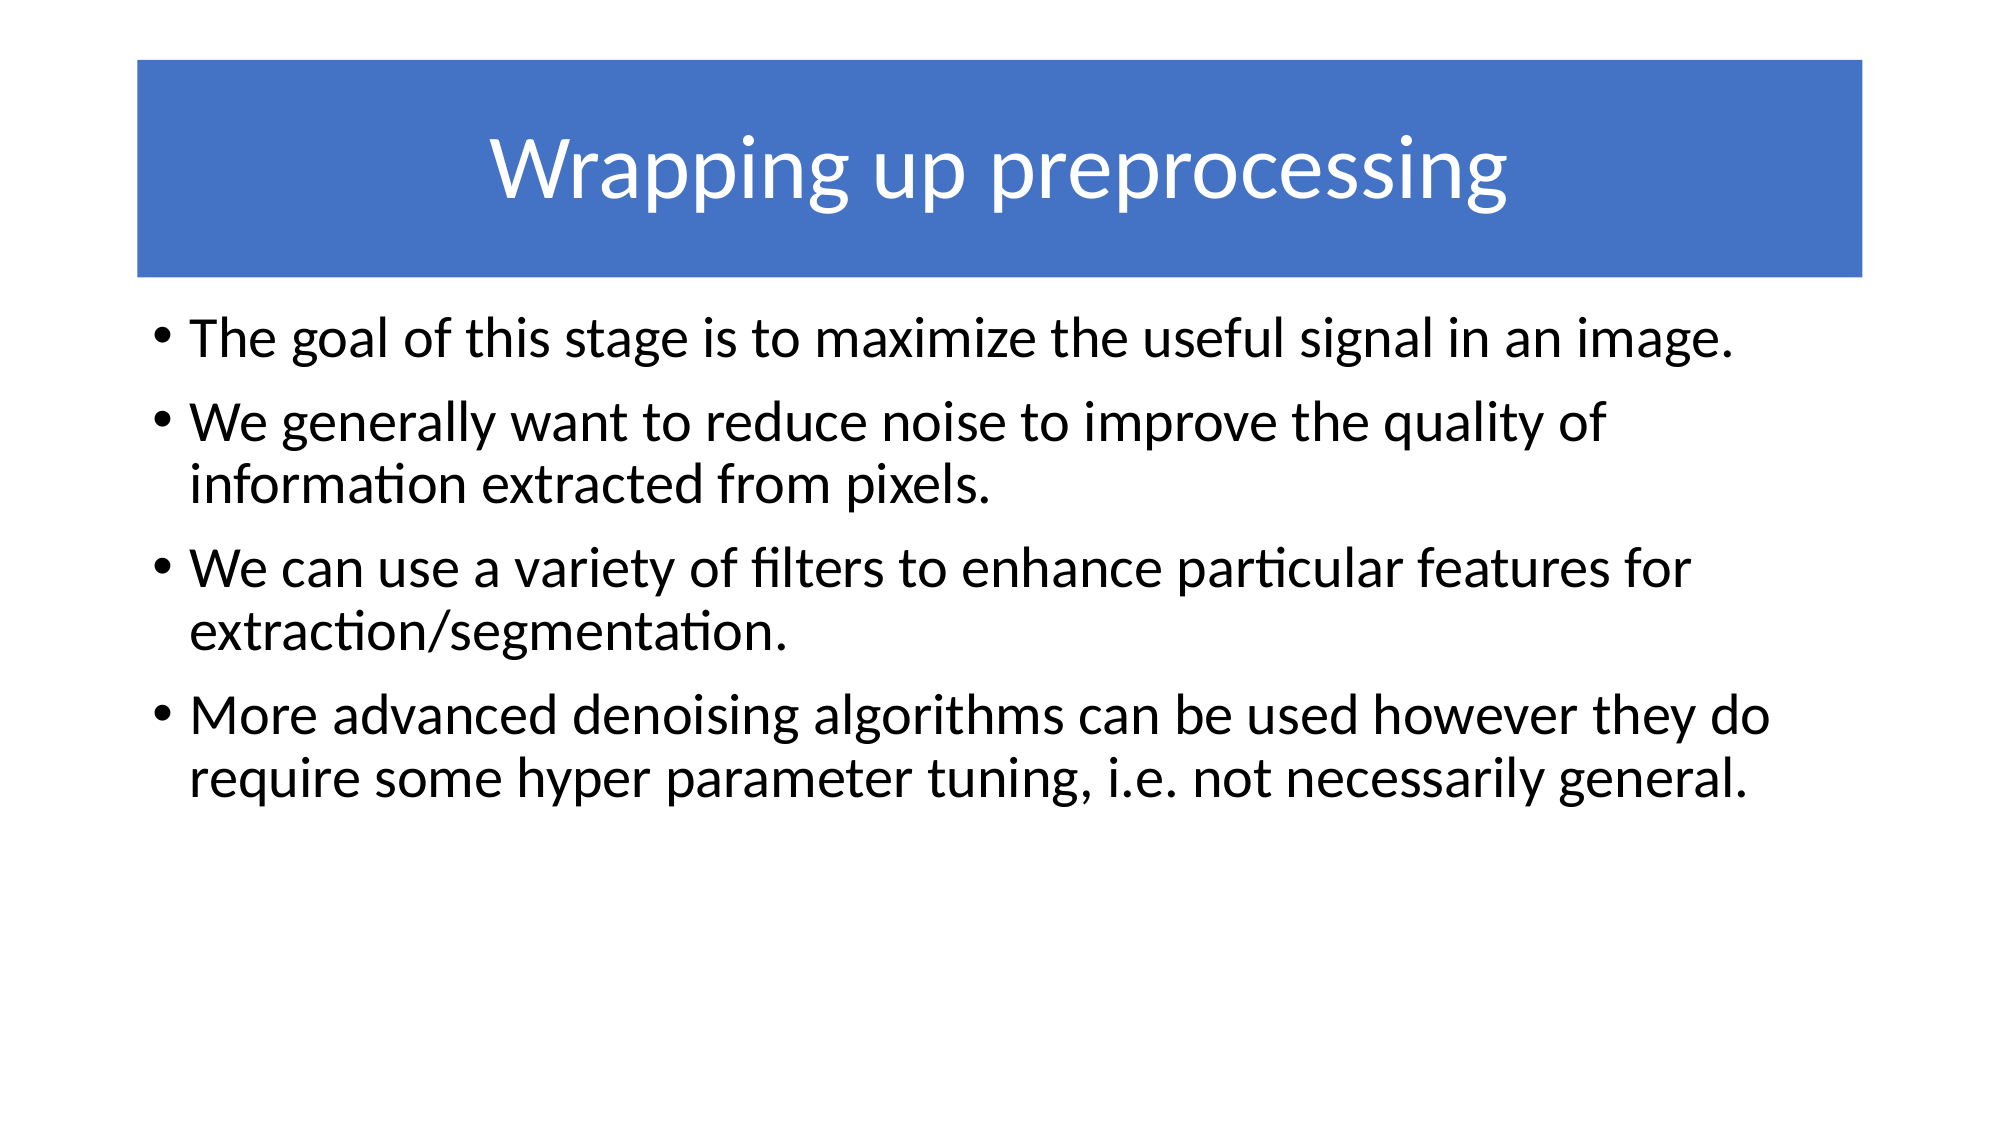

# Wrapping up preprocessing
The goal of this stage is to maximize the useful signal in an image.
We generally want to reduce noise to improve the quality of information extracted from pixels.
We can use a variety of filters to enhance particular features for extraction/segmentation.
More advanced denoising algorithms can be used however they do require some hyper parameter tuning, i.e. not necessarily general.